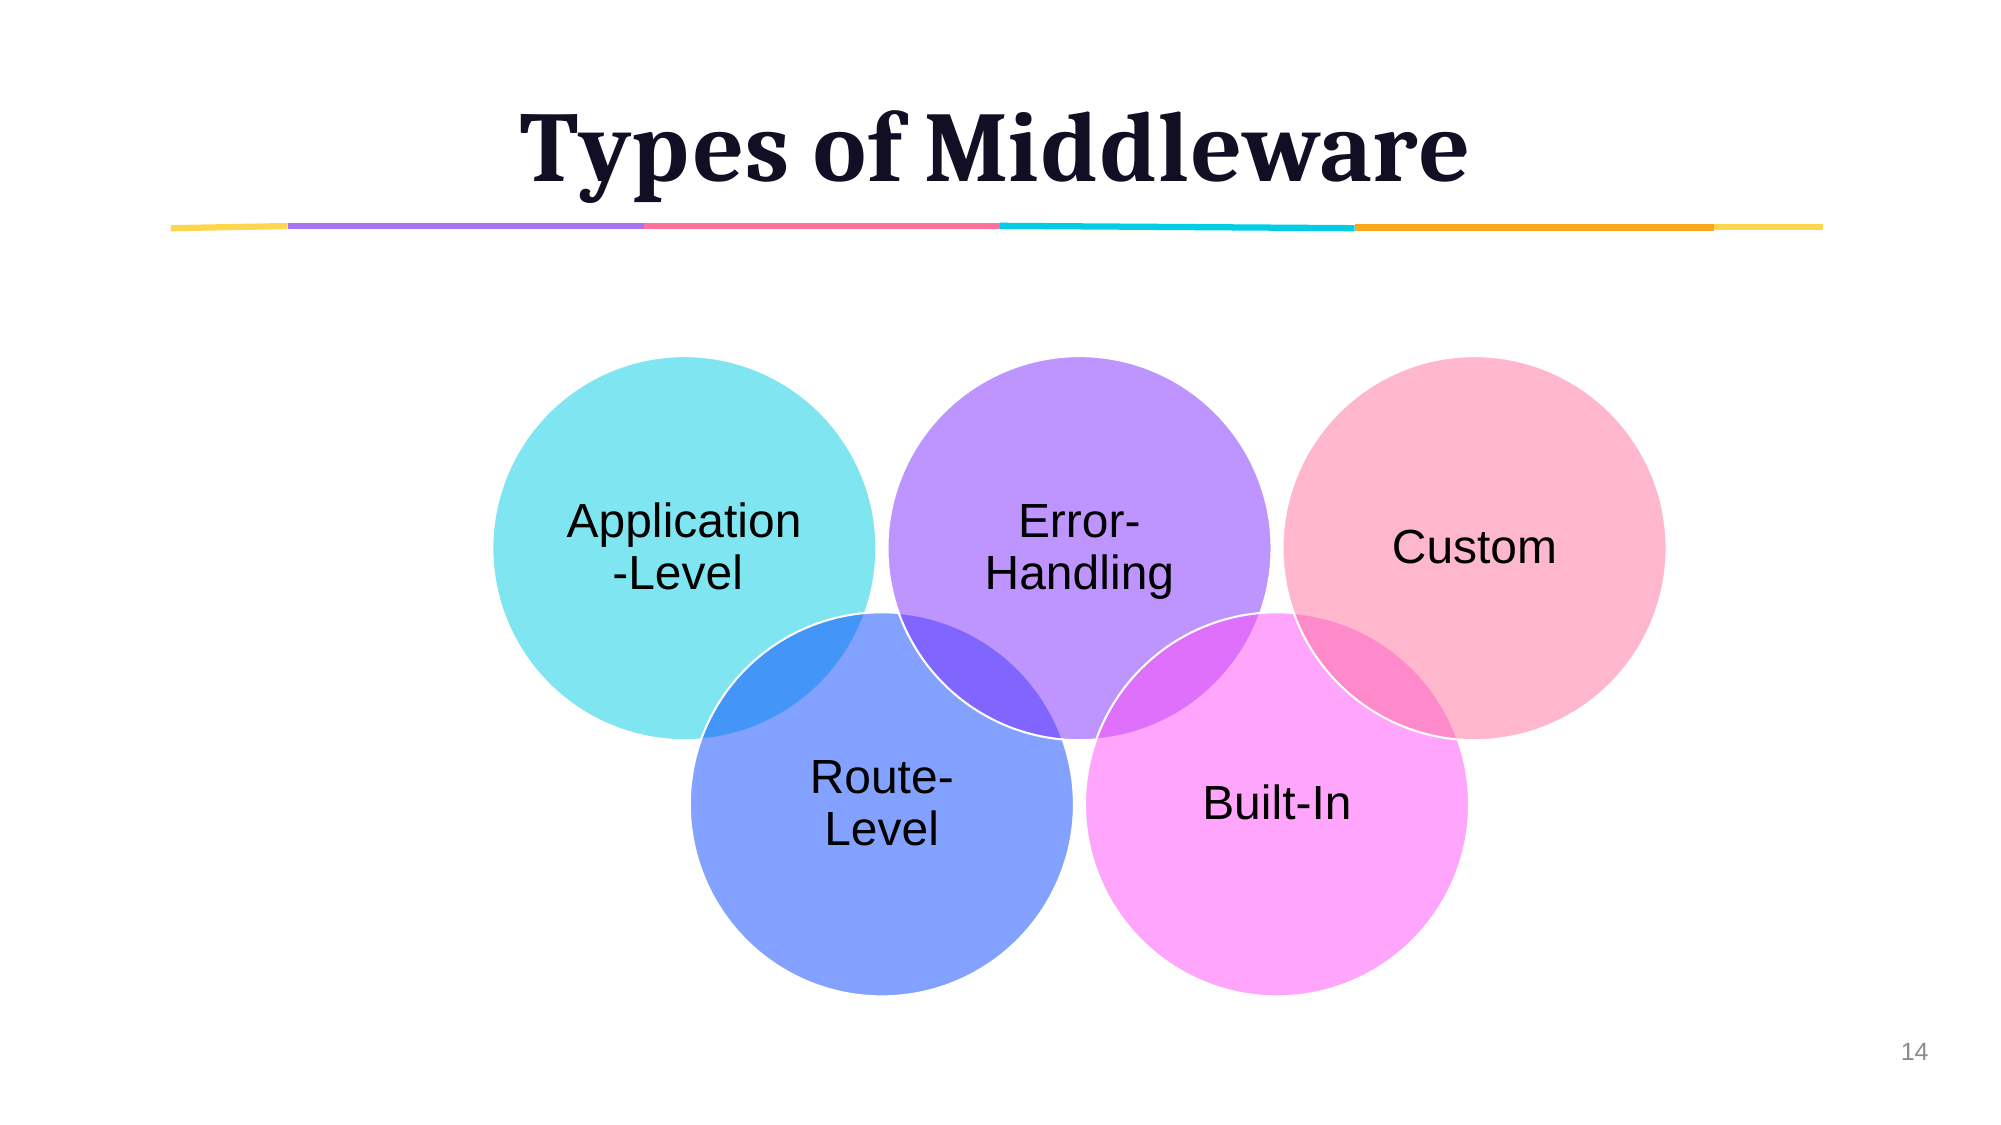

# Types of Middleware
Application-Level
Route-Level
Error- Handling
Built-In
Custom
14